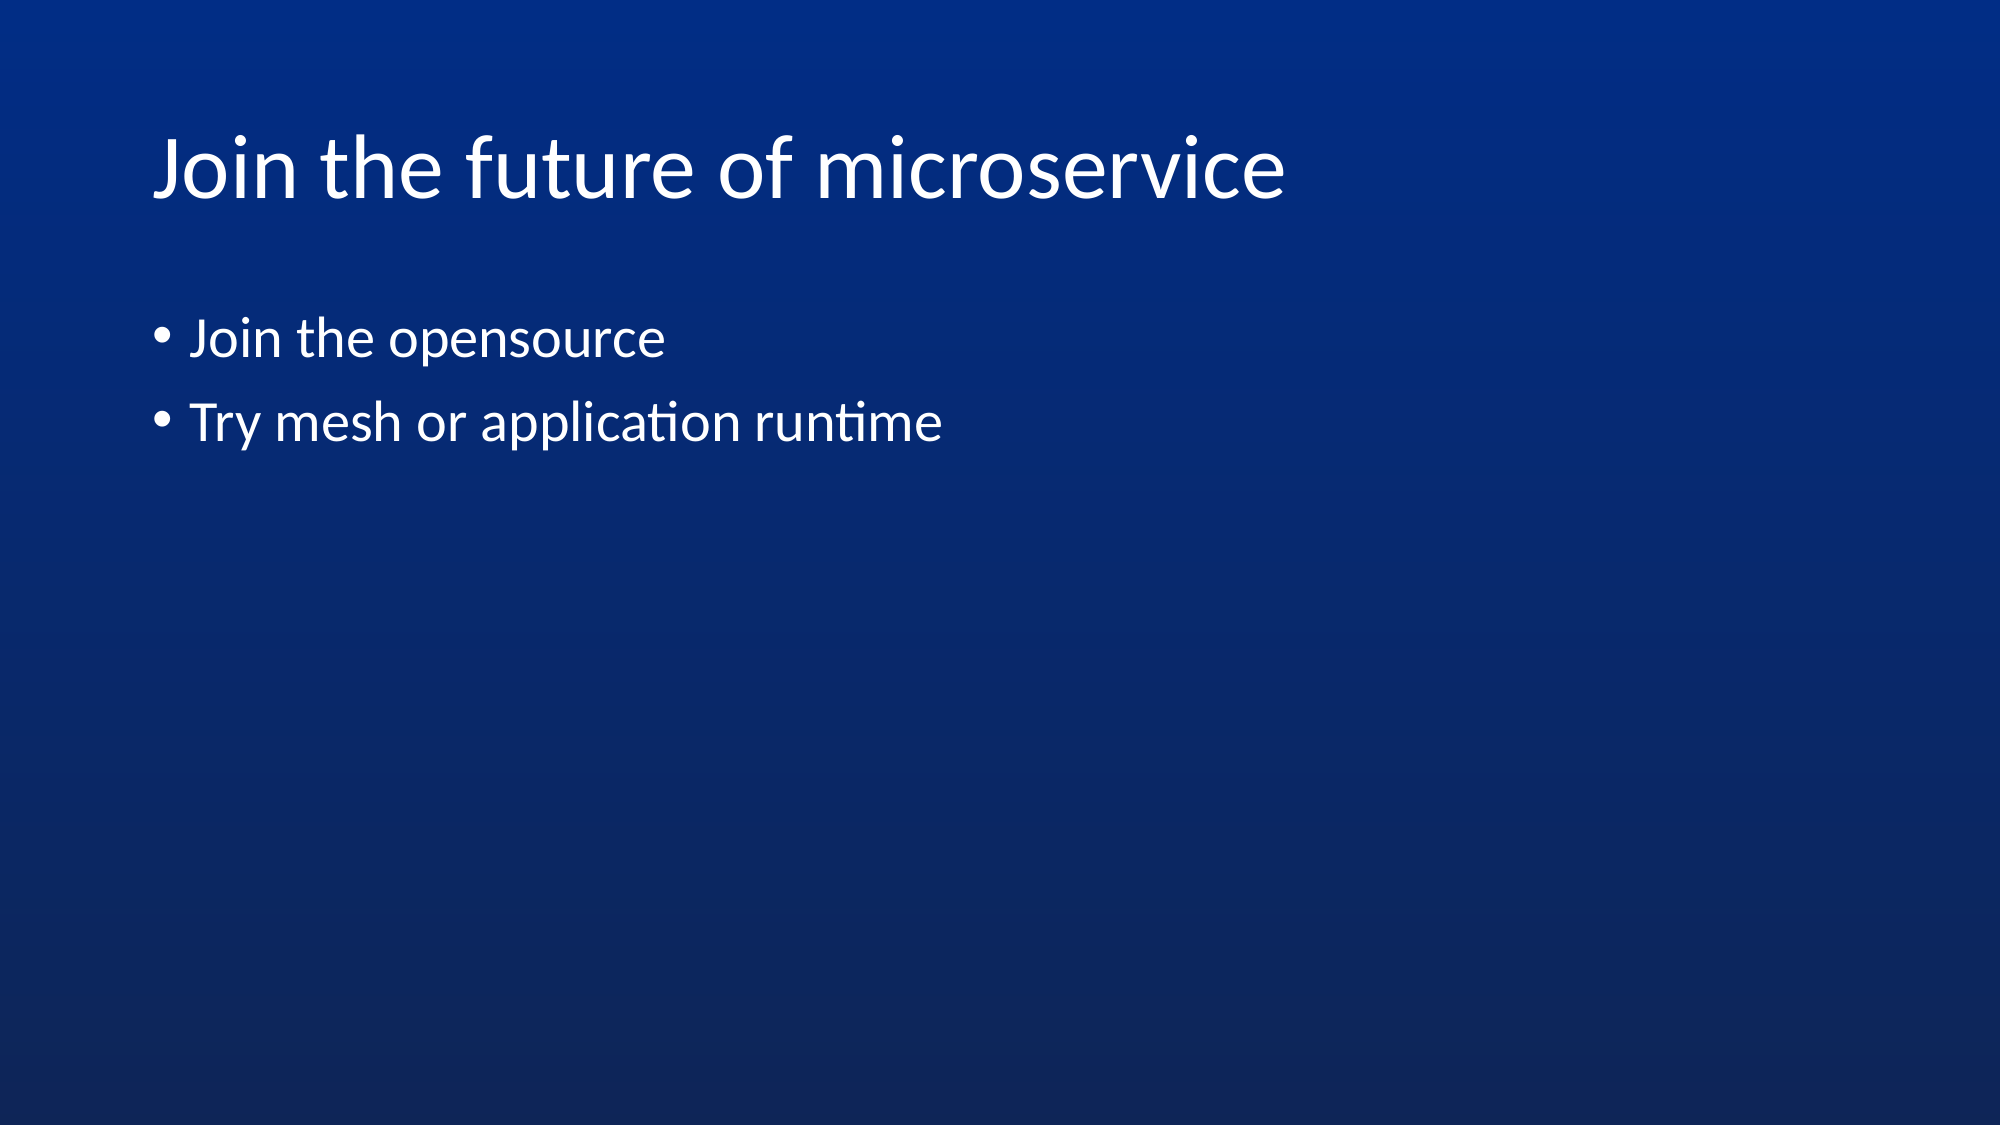

# Join the future of microservice
Join the opensource
Try mesh or application runtime